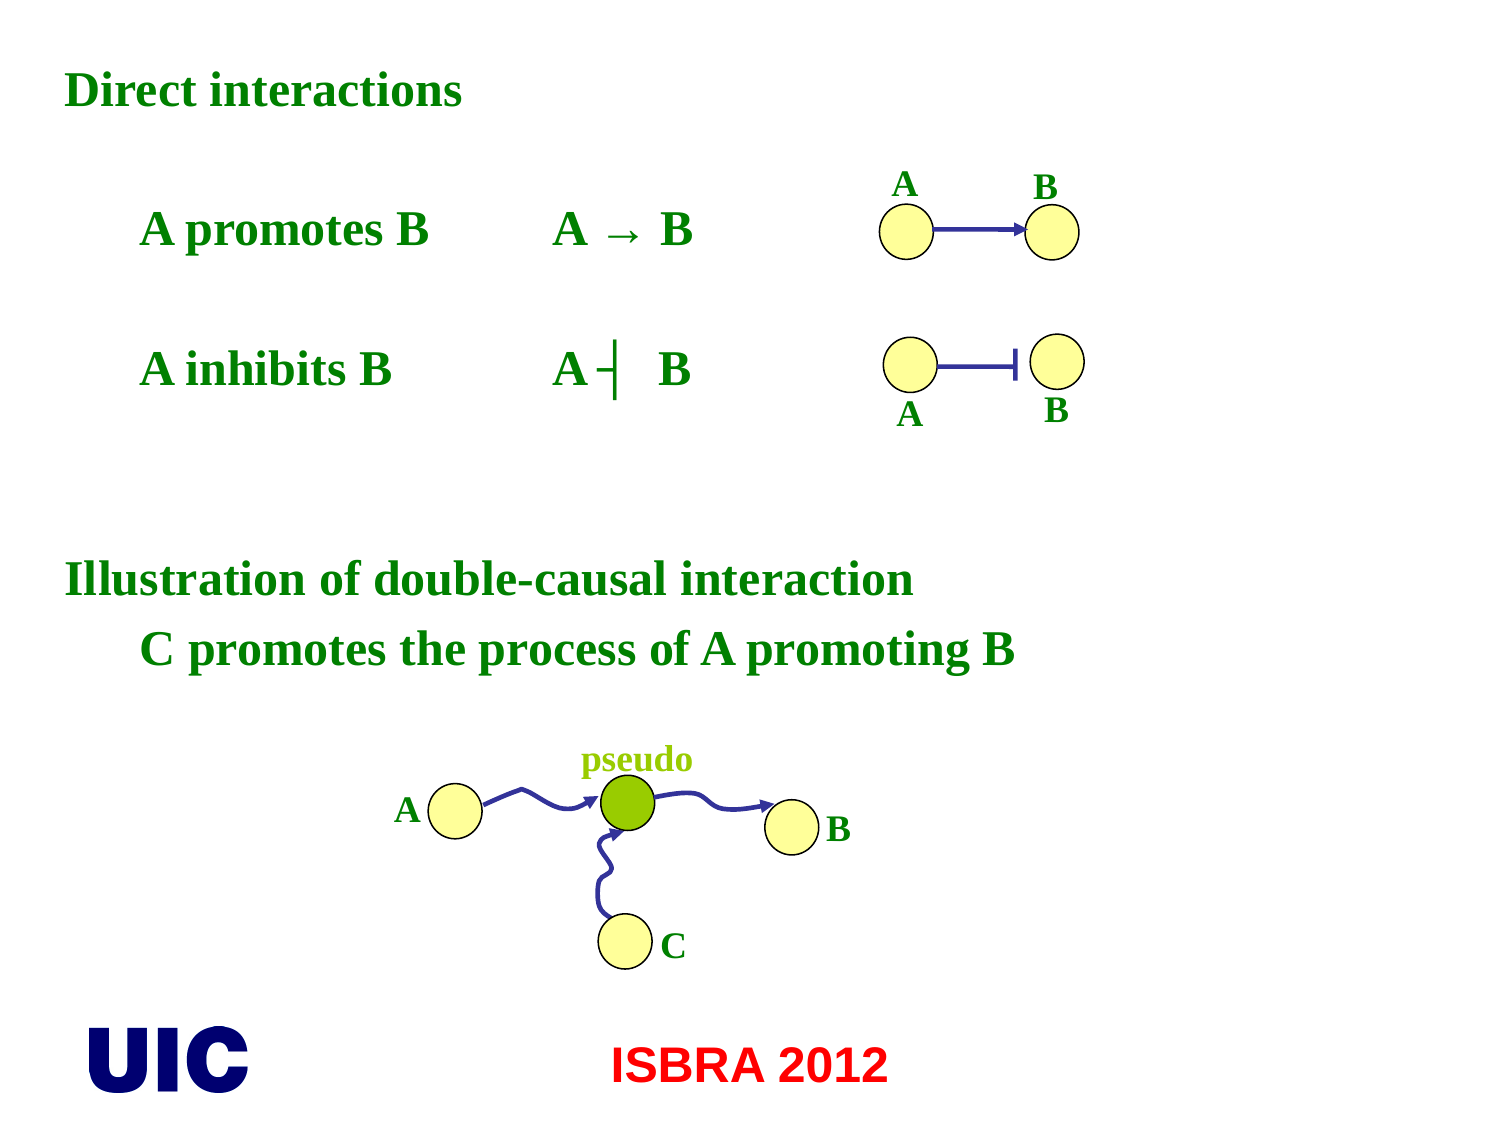

Direct interactions

A promotes B          A → B

A inhibits B             A ┤  B

Illustration of double-causal interaction
C promotes the process of A promoting B
A
B

B
A
pseudo

A

B

C

ISBRA 2012